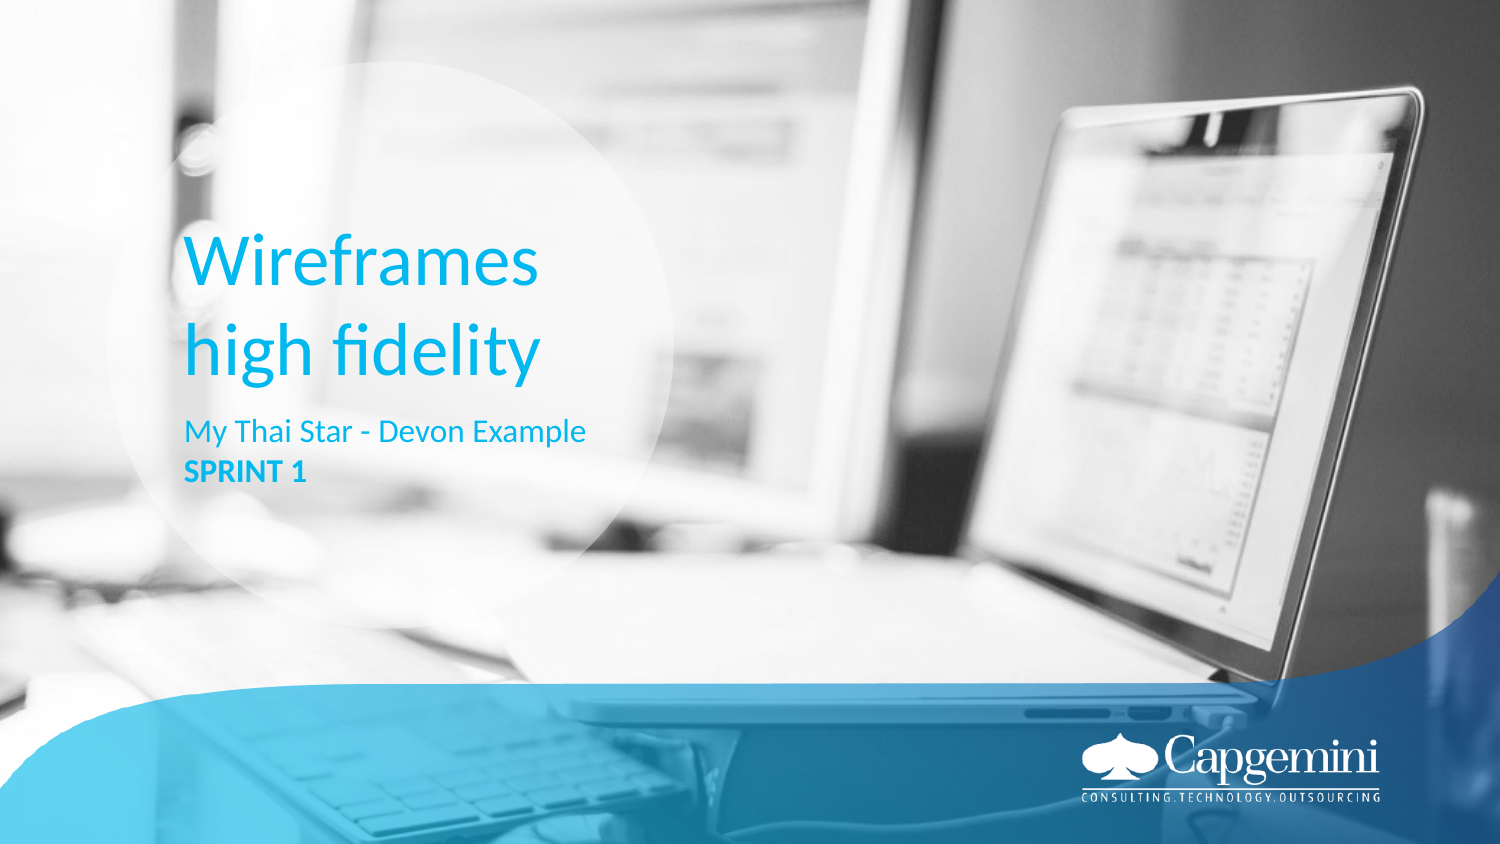

# Wireframes
high fidelity
My Thai Star - Devon Example
SPRINT 1